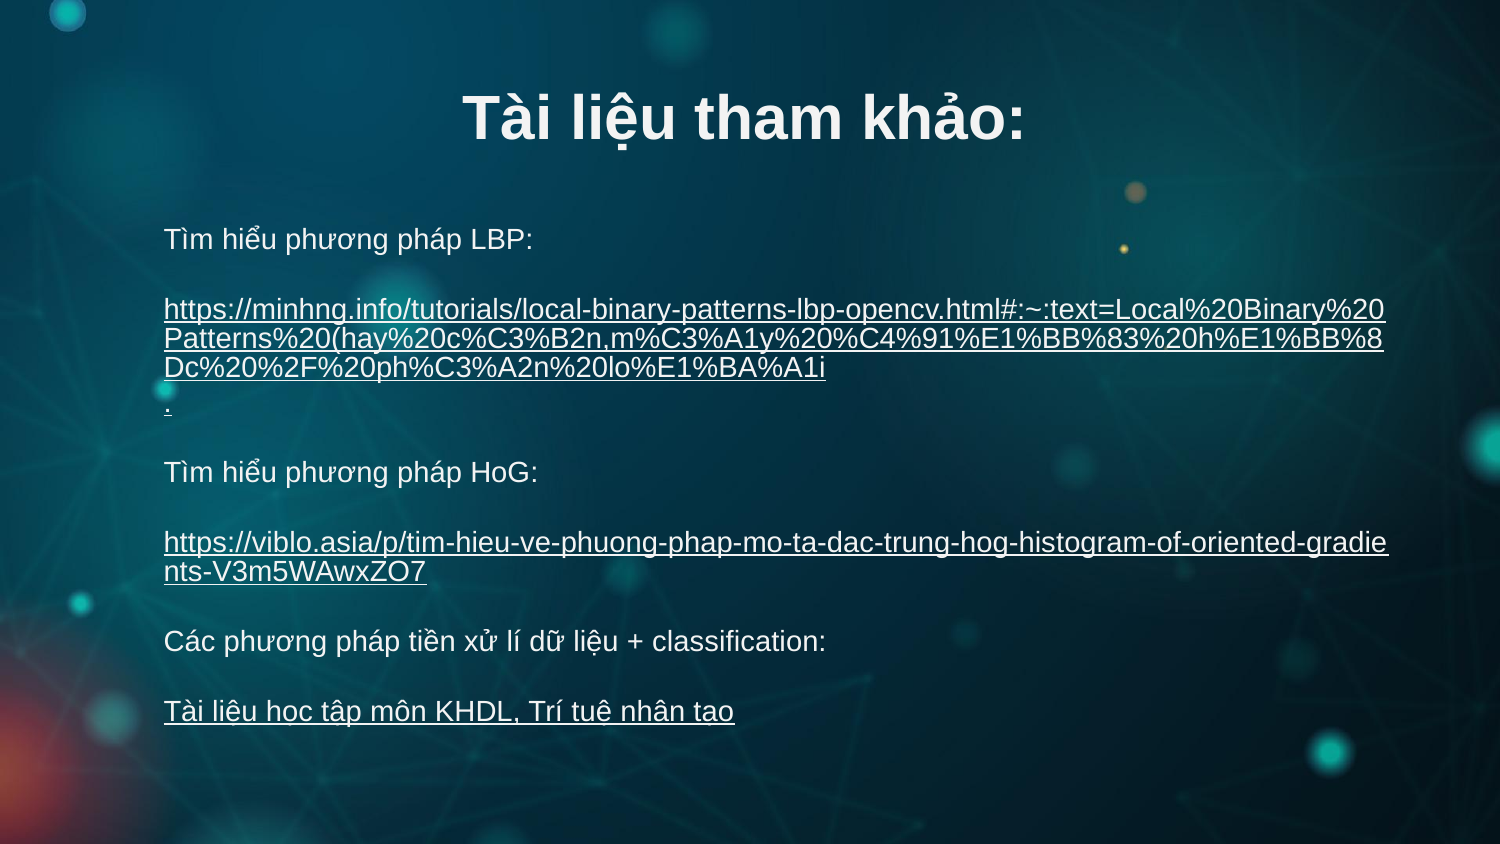

Tài liệu tham khảo:
Tìm hiểu phương pháp LBP:

https://minhng.info/tutorials/local-binary-patterns-lbp-opencv.html#:~:text=Local%20Binary%20Patterns%20(hay%20c%C3%B2n,m%C3%A1y%20%C4%91%E1%BB%83%20h%E1%BB%8Dc%20%2F%20ph%C3%A2n%20lo%E1%BA%A1i.

Tìm hiểu phương pháp HoG:

https://viblo.asia/p/tim-hieu-ve-phuong-phap-mo-ta-dac-trung-hog-histogram-of-oriented-gradients-V3m5WAwxZO7

Các phương pháp tiền xử lí dữ liệu + classification:

Tài liệu học tập môn KHDL, Trí tuệ nhân tạo